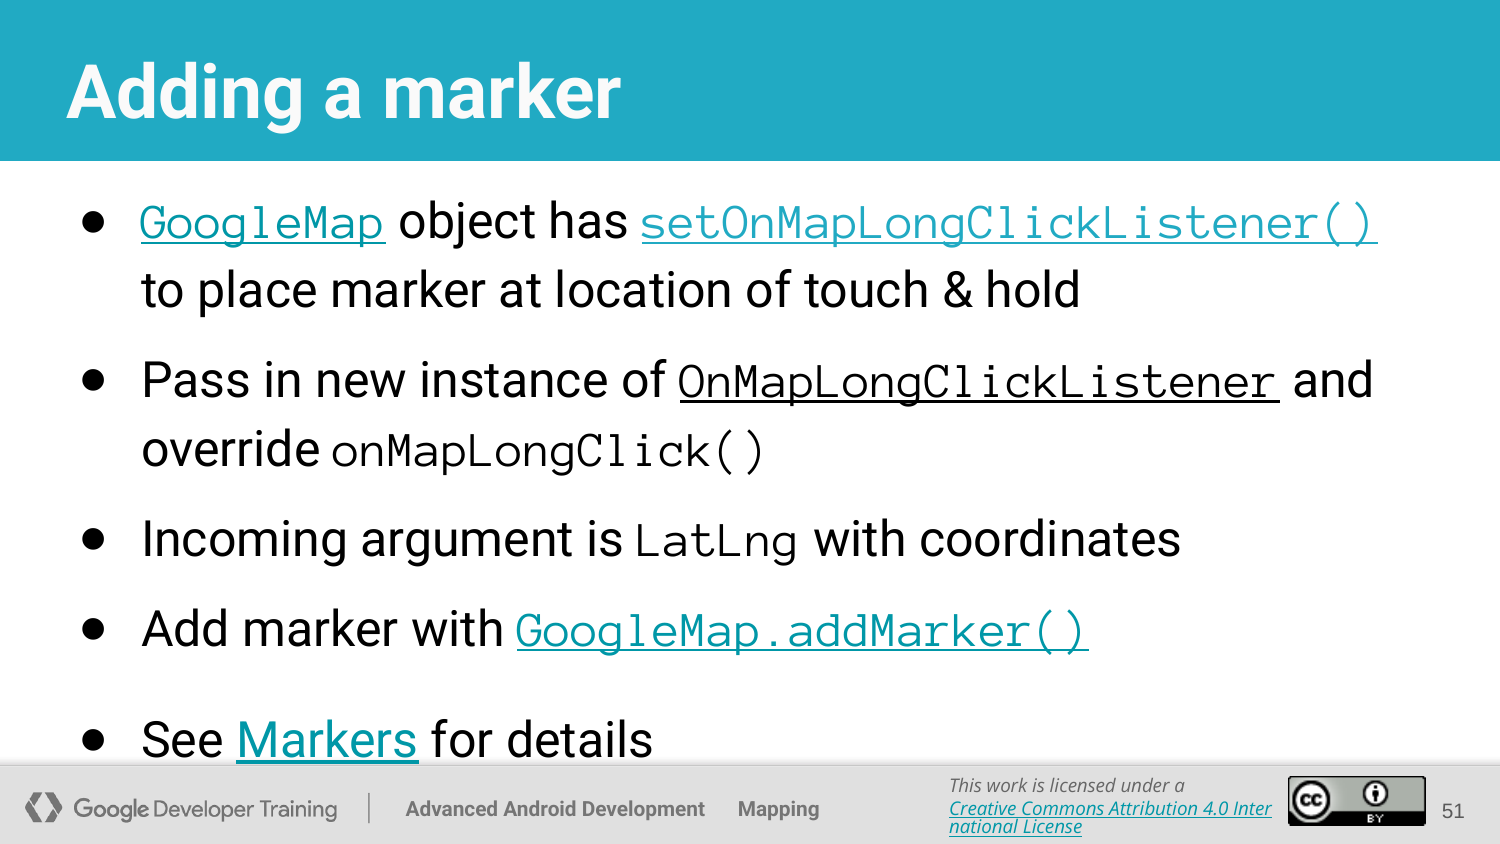

# Adding a marker
GoogleMap object has setOnMapLongClickListener() to place marker at location of touch & hold
Pass in new instance of OnMapLongClickListener and override onMapLongClick()
Incoming argument is LatLng with coordinates
Add marker with GoogleMap.addMarker()
See Markers for details
51